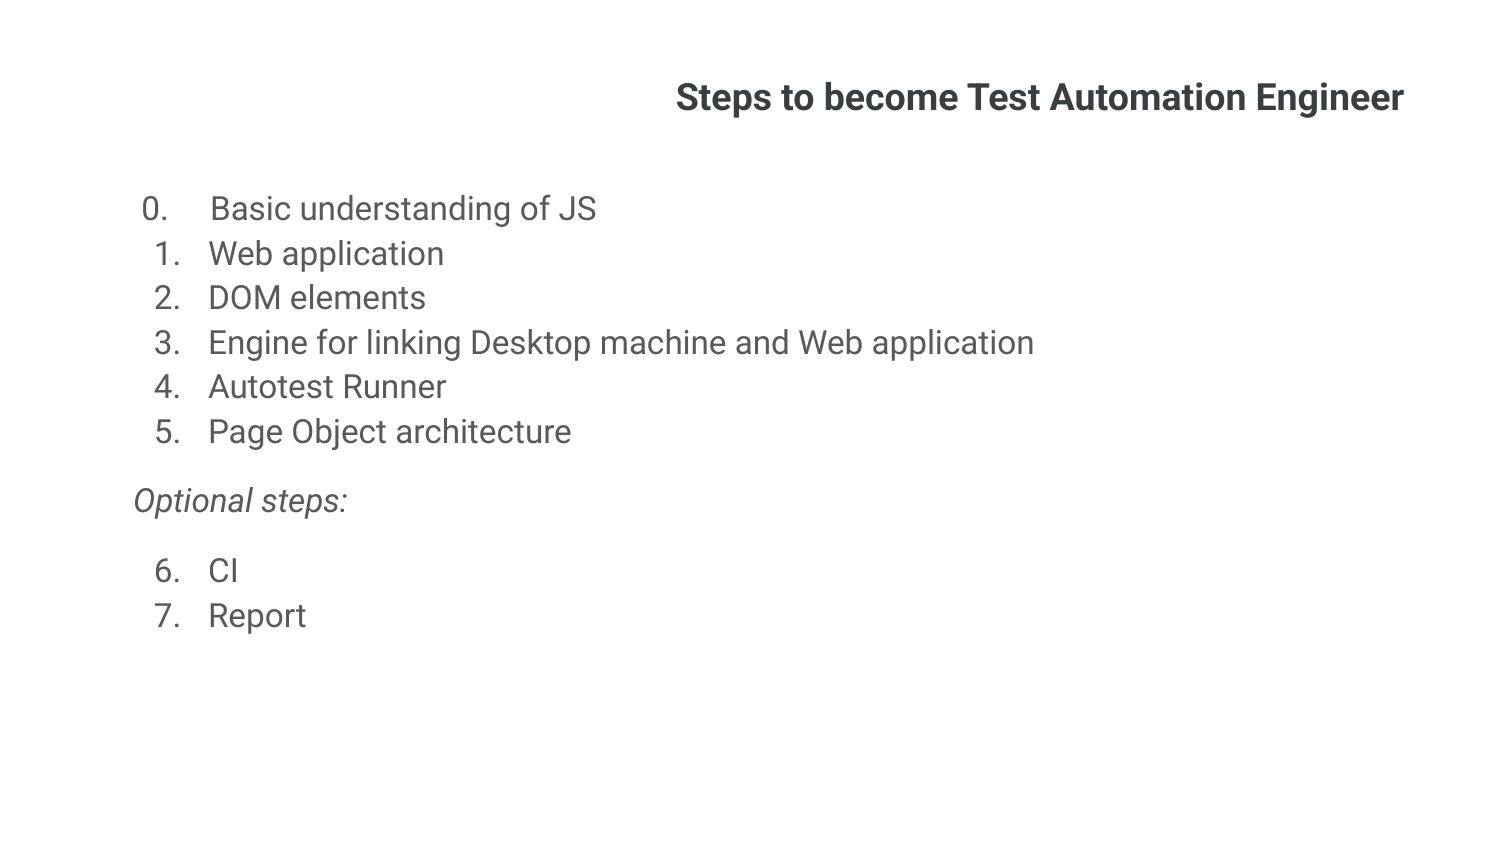

Steps to become Test Automation Engineer

 0.     Basic understanding of JS
Web application
DOM elements
Engine for linking Desktop machine and Web application
Autotest Runner
Page Object architecture
Optional steps:
CI
Report